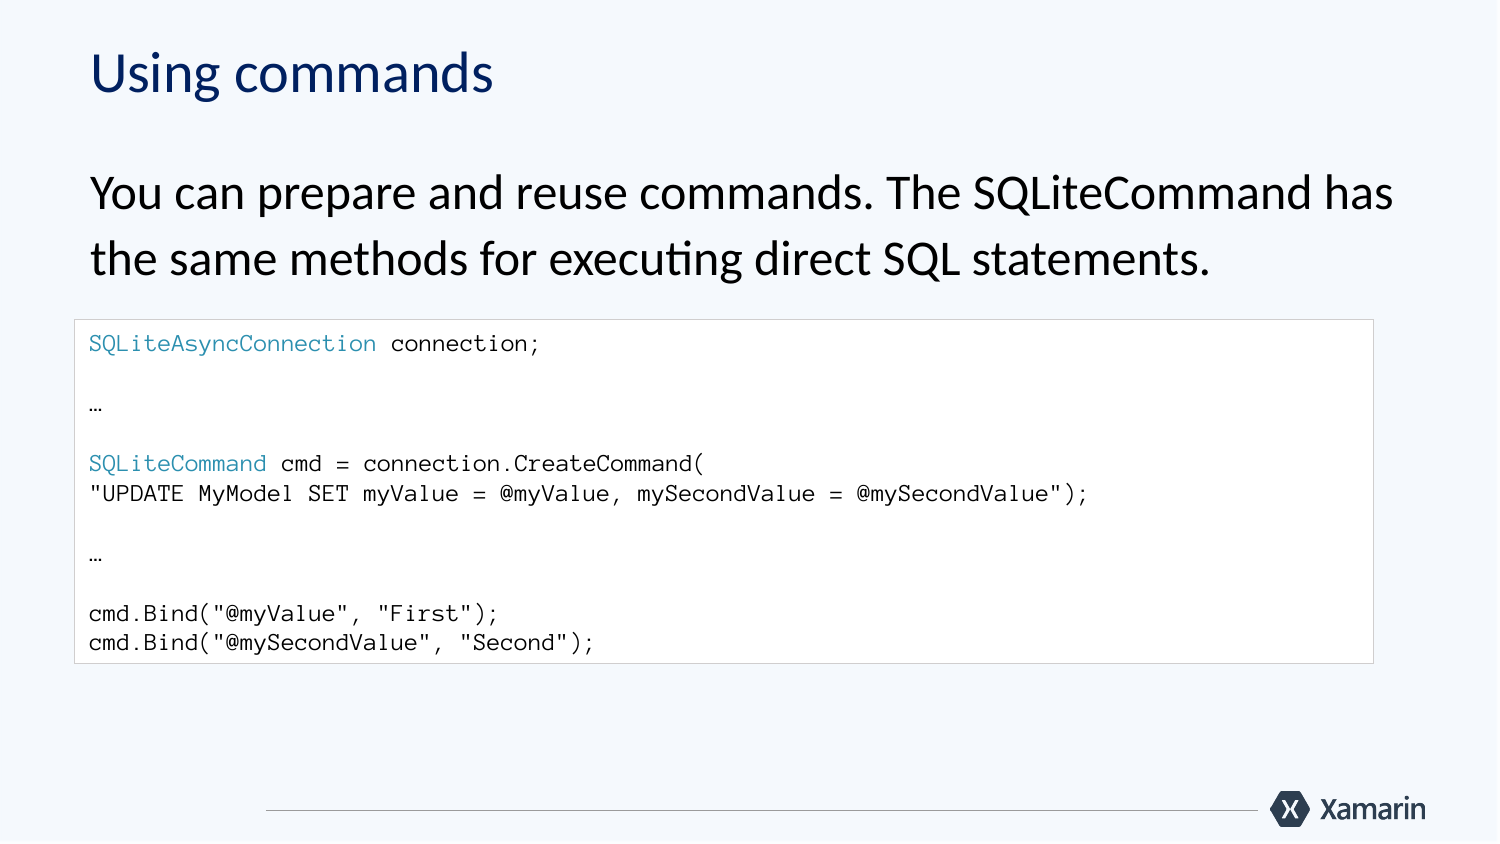

# Using commands
You can prepare and reuse commands. The SQLiteCommand has the same methods for executing direct SQL statements.
SQLiteAsyncConnection connection;

…

SQLiteCommand cmd = connection.CreateCommand(
"UPDATE MyModel SET myValue = @myValue, mySecondValue = @mySecondValue");

…

cmd.Bind("@myValue", "First");
cmd.Bind("@mySecondValue", "Second");